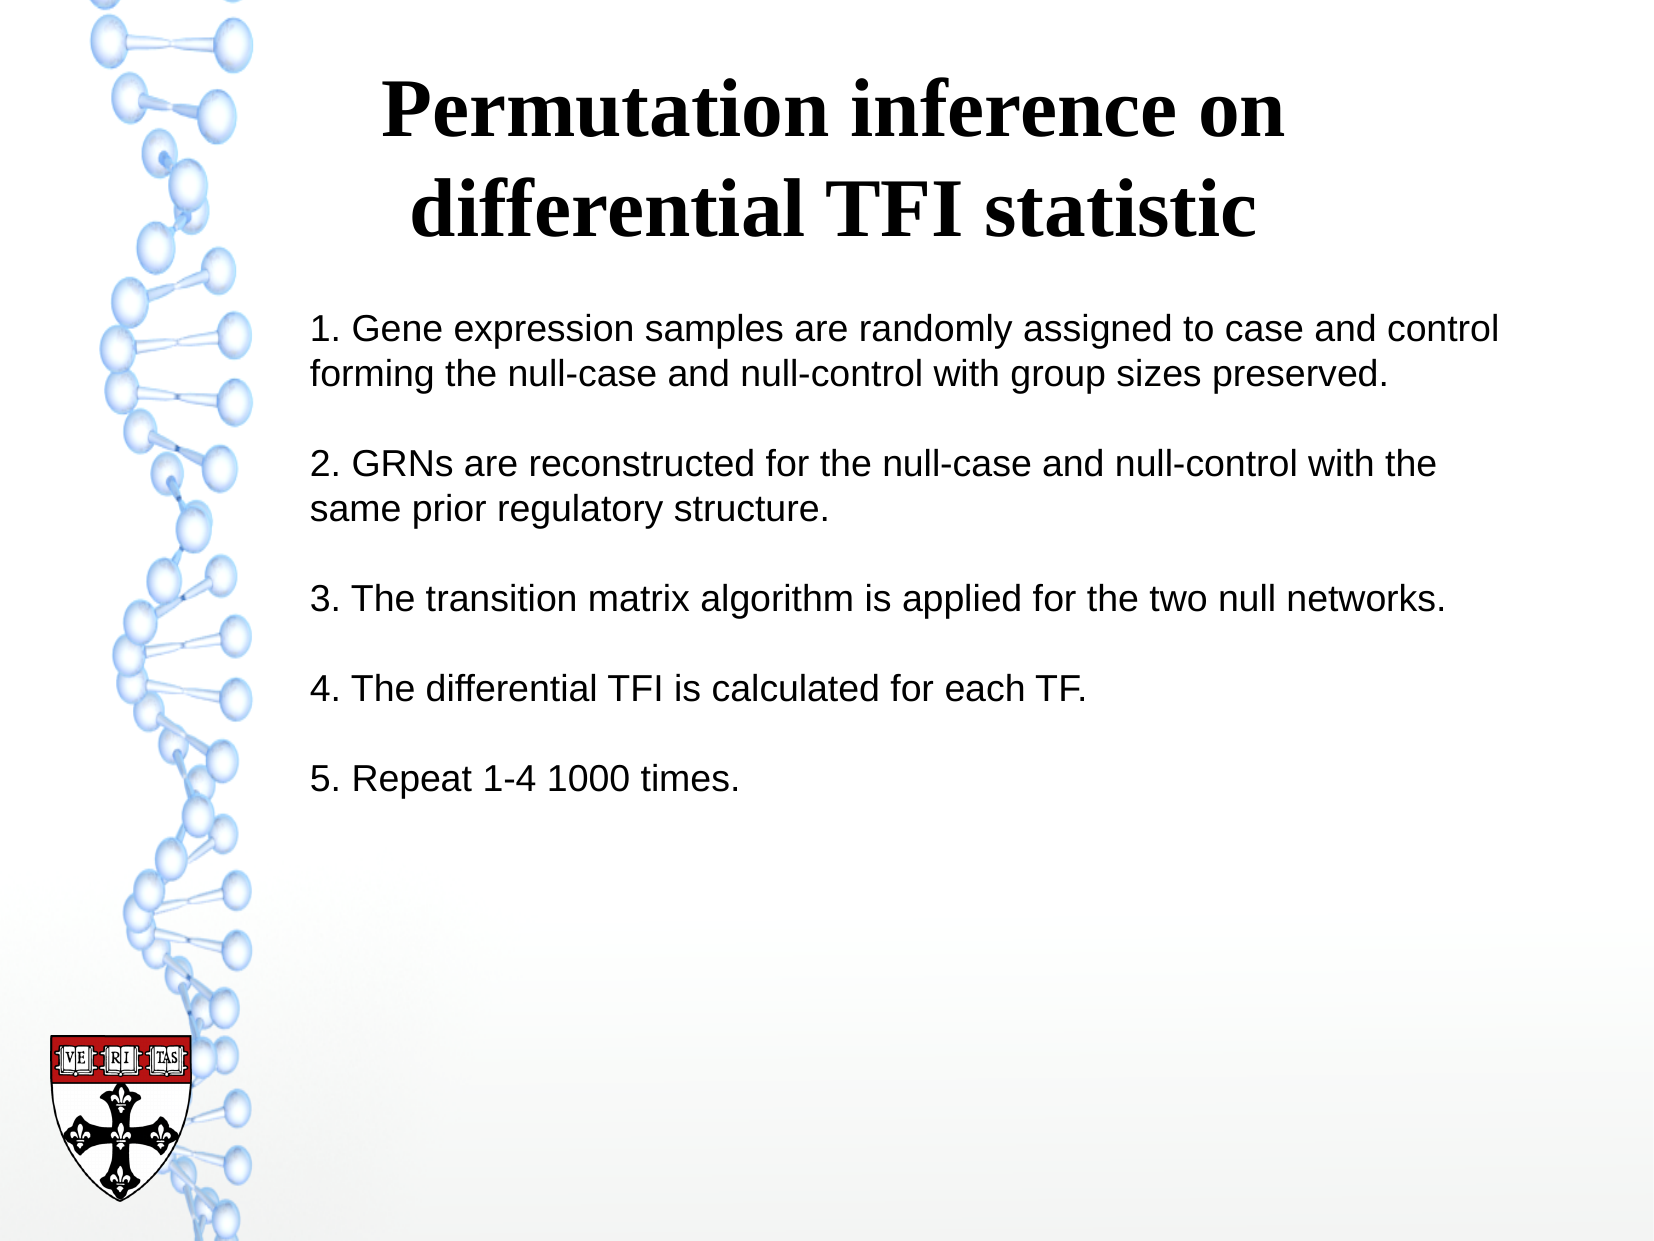

Permutation inference on differential TFI statistic
1. Gene expression samples are randomly assigned to case and control forming the null-case and null-control with group sizes preserved.

2. GRNs are reconstructed for the null-case and null-control with the same prior regulatory structure.

3. The transition matrix algorithm is applied for the two null networks.

4. The differential TFI is calculated for each TF.

5. Repeat 1-4 1000 times.